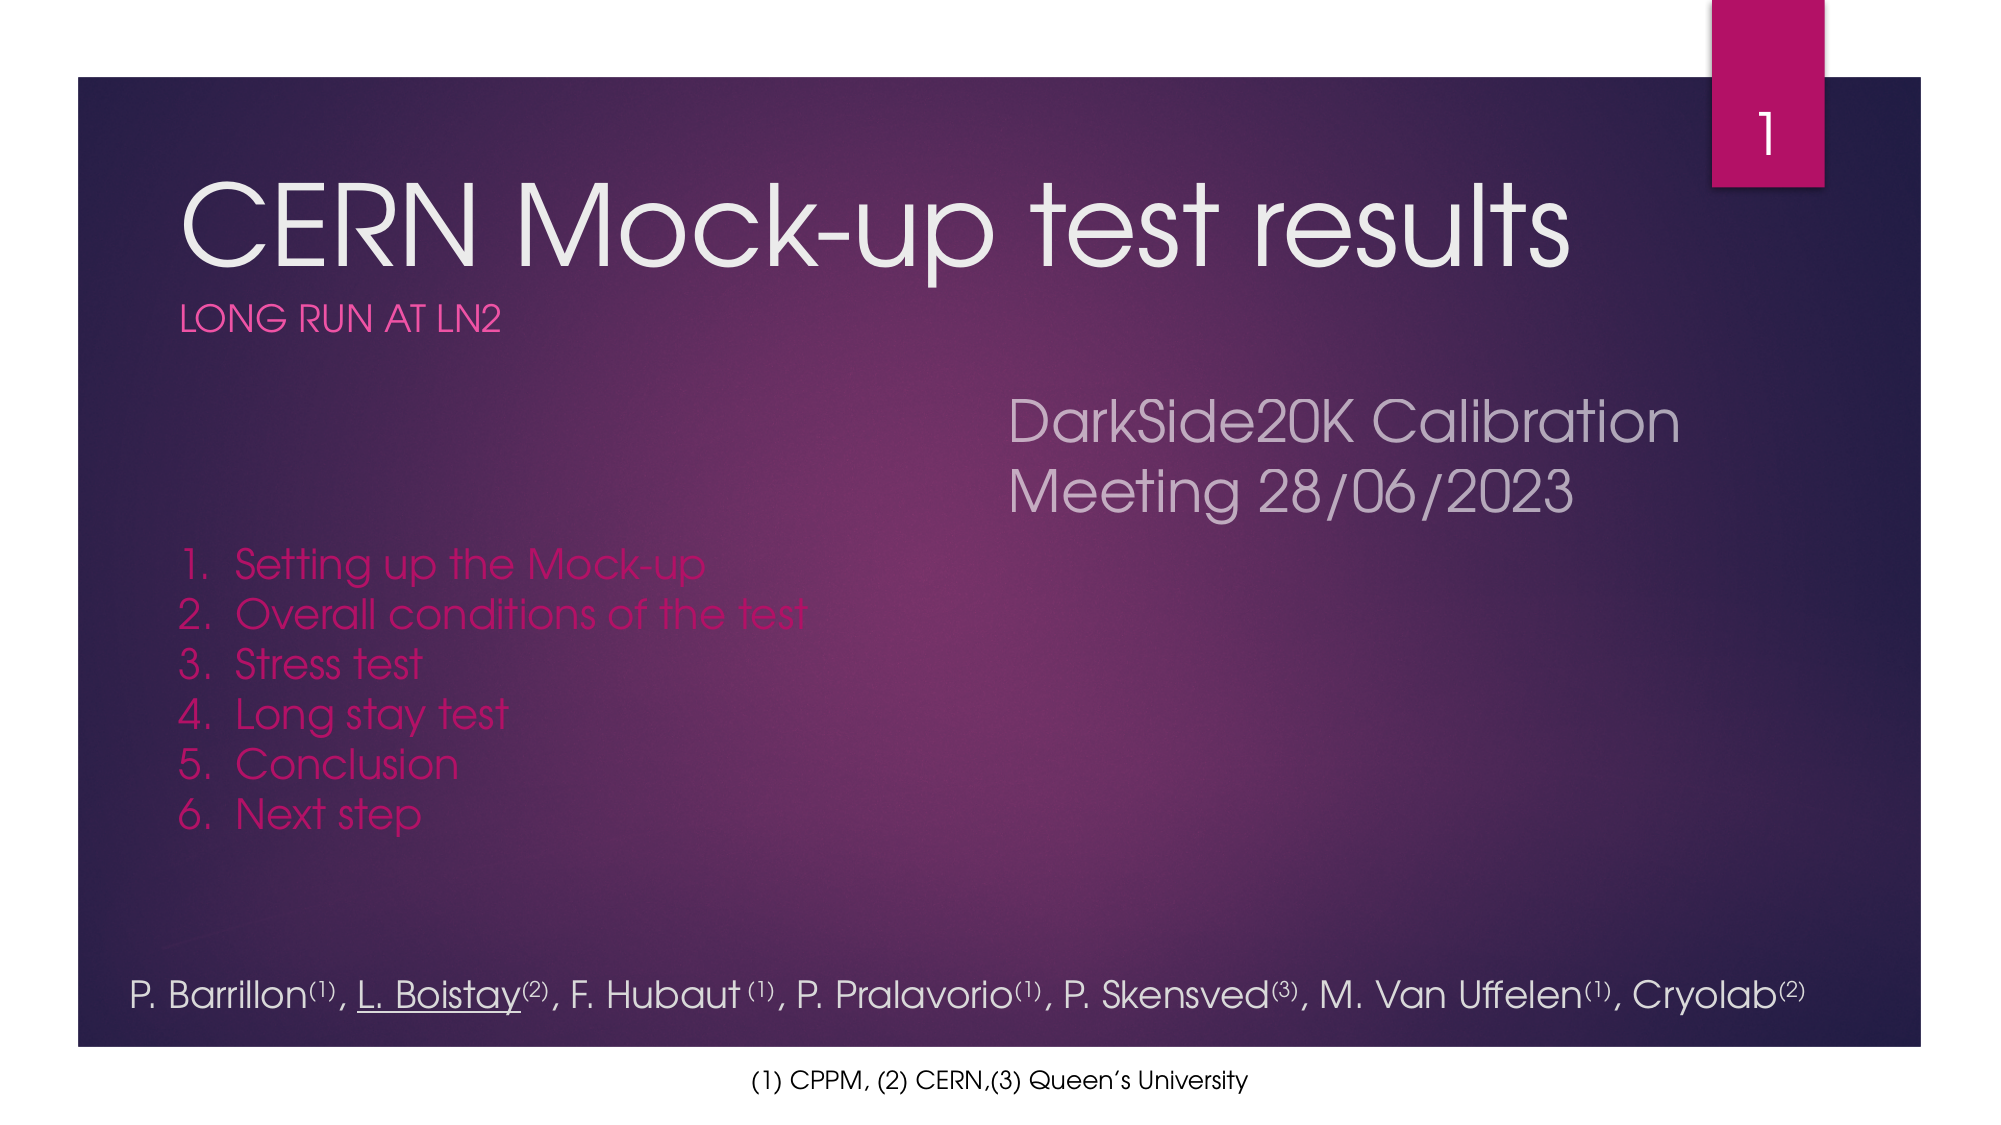

1
# CERN Mock-up test results
Long run at ln2
DarkSide20K Calibration Meeting 28/06/2023
Setting up the Mock-up
Overall conditions of the test
Stress test
Long stay test
Conclusion
Next step
P. Barrillon(1), L. Boistay(2), F. Hubaut (1), P. Pralavorio(1), P. Skensved(3), M. Van Uffelen(1), Cryolab(2)
(1) CPPM, (2) CERN,(3) Queen’s University